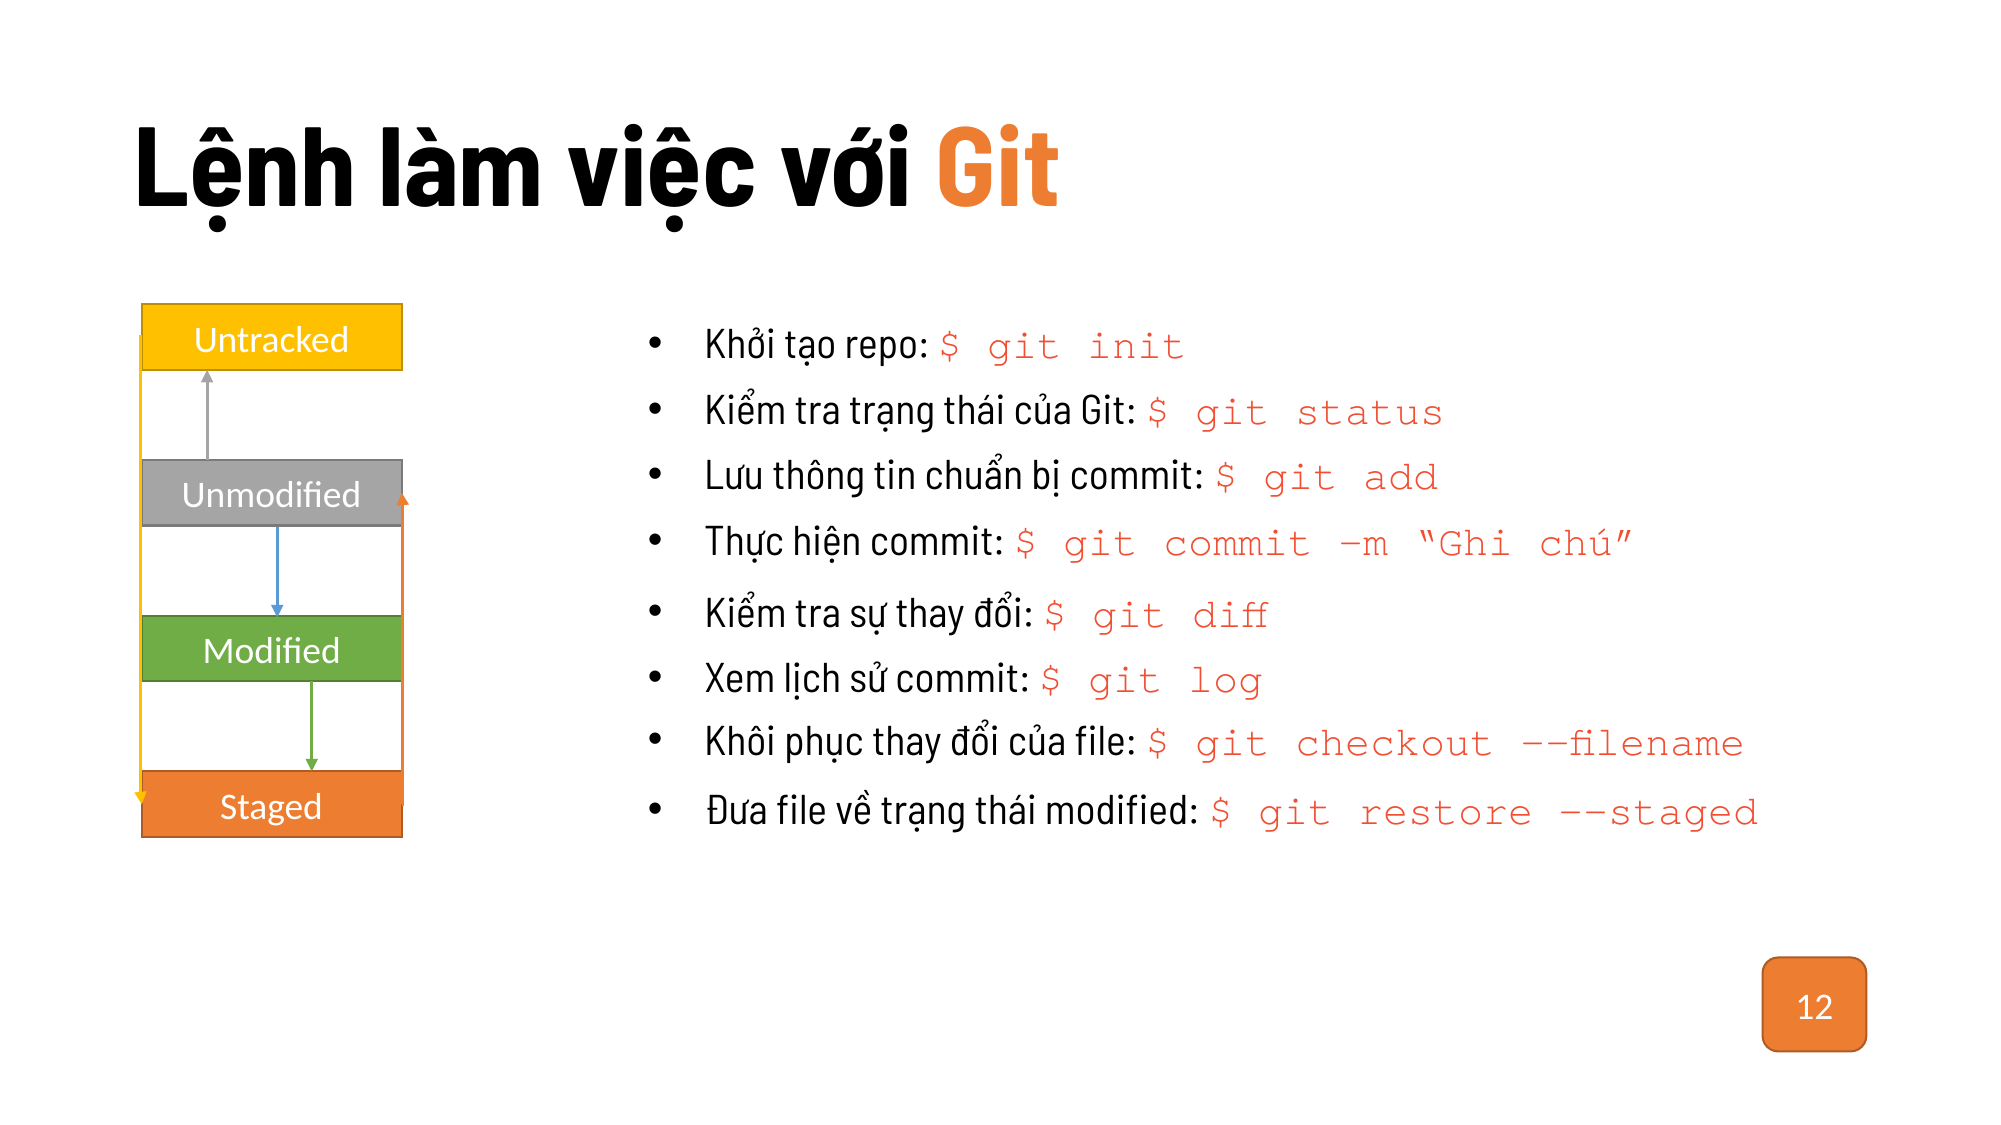

Lệnh làm việc với Git
Untracked
Khởi tạo repo: $ git init
Kiểm tra trạng thái của Git: $ git status
Lưu thông tin chuẩn bị commit: $ git add
Unmodified
Thực hiện commit: $ git commit –m “Ghi chú”
Kiểm tra sự thay đổi: $ git diff
Modified
Xem lịch sử commit: $ git log
Khôi phục thay đổi của file: $ git checkout --filename
Staged
Đưa file về trạng thái modified: $ git restore --staged
12